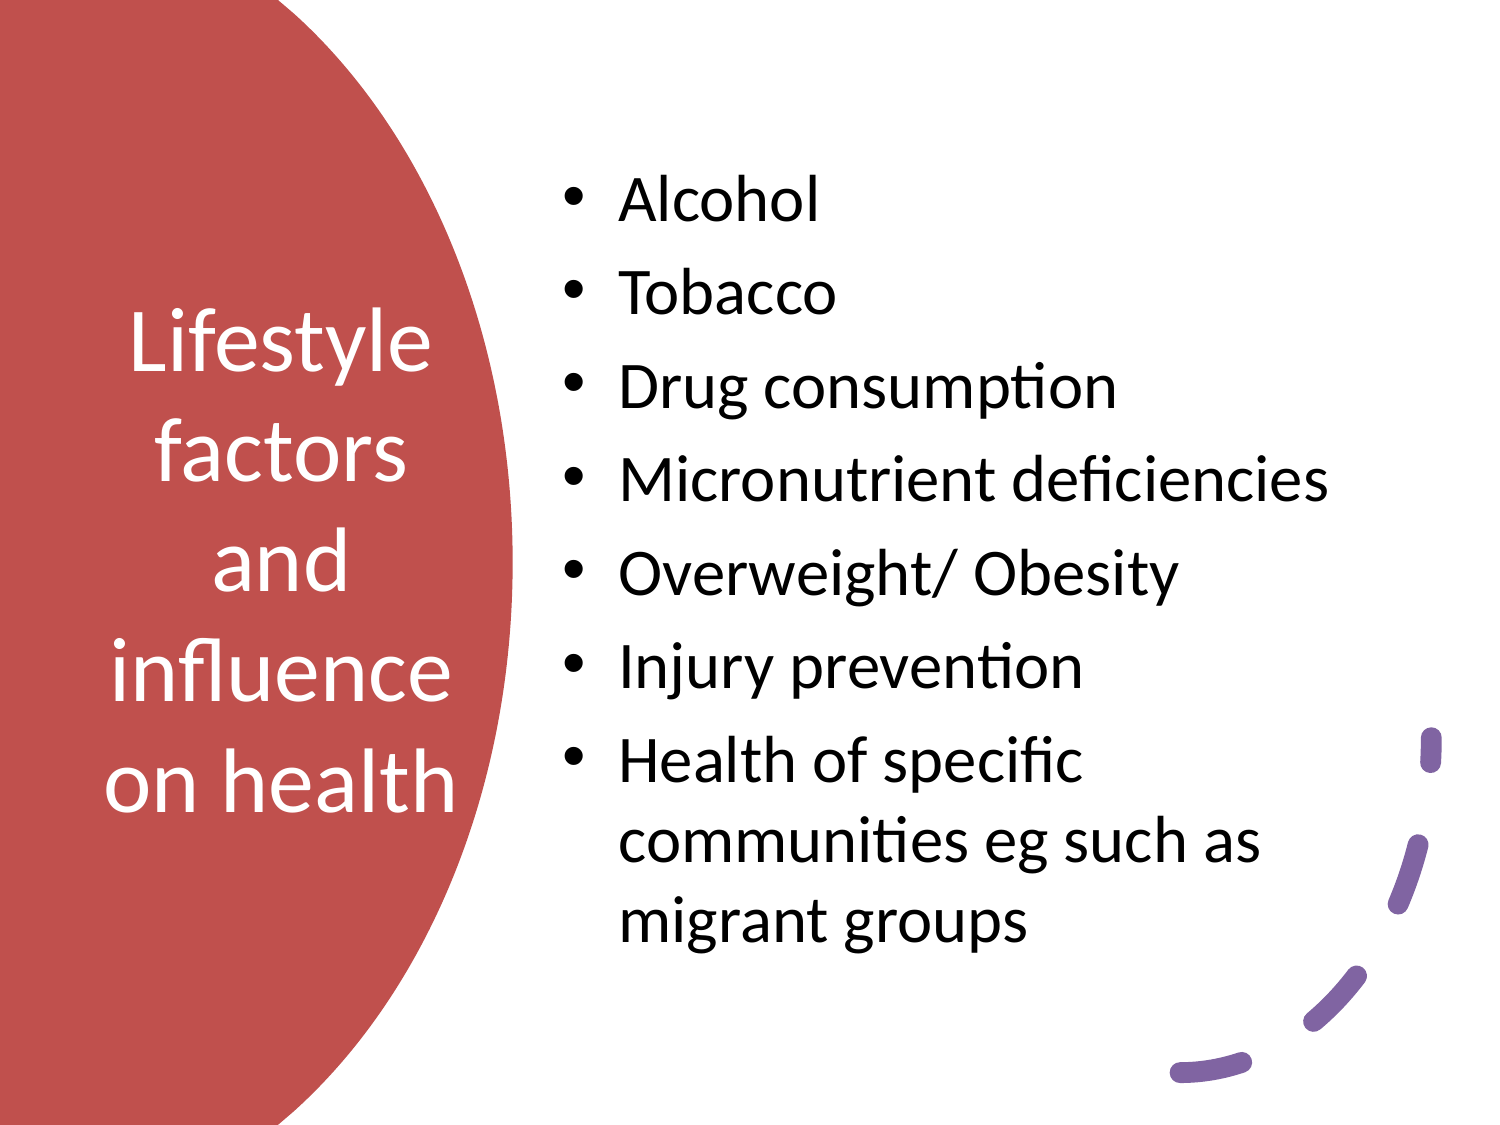

Alcohol
Tobacco
Drug consumption
Micronutrient deficiencies
Overweight/ Obesity
Injury prevention
Health of specific communities eg such as migrant groups
# Lifestyle factors and influence on health